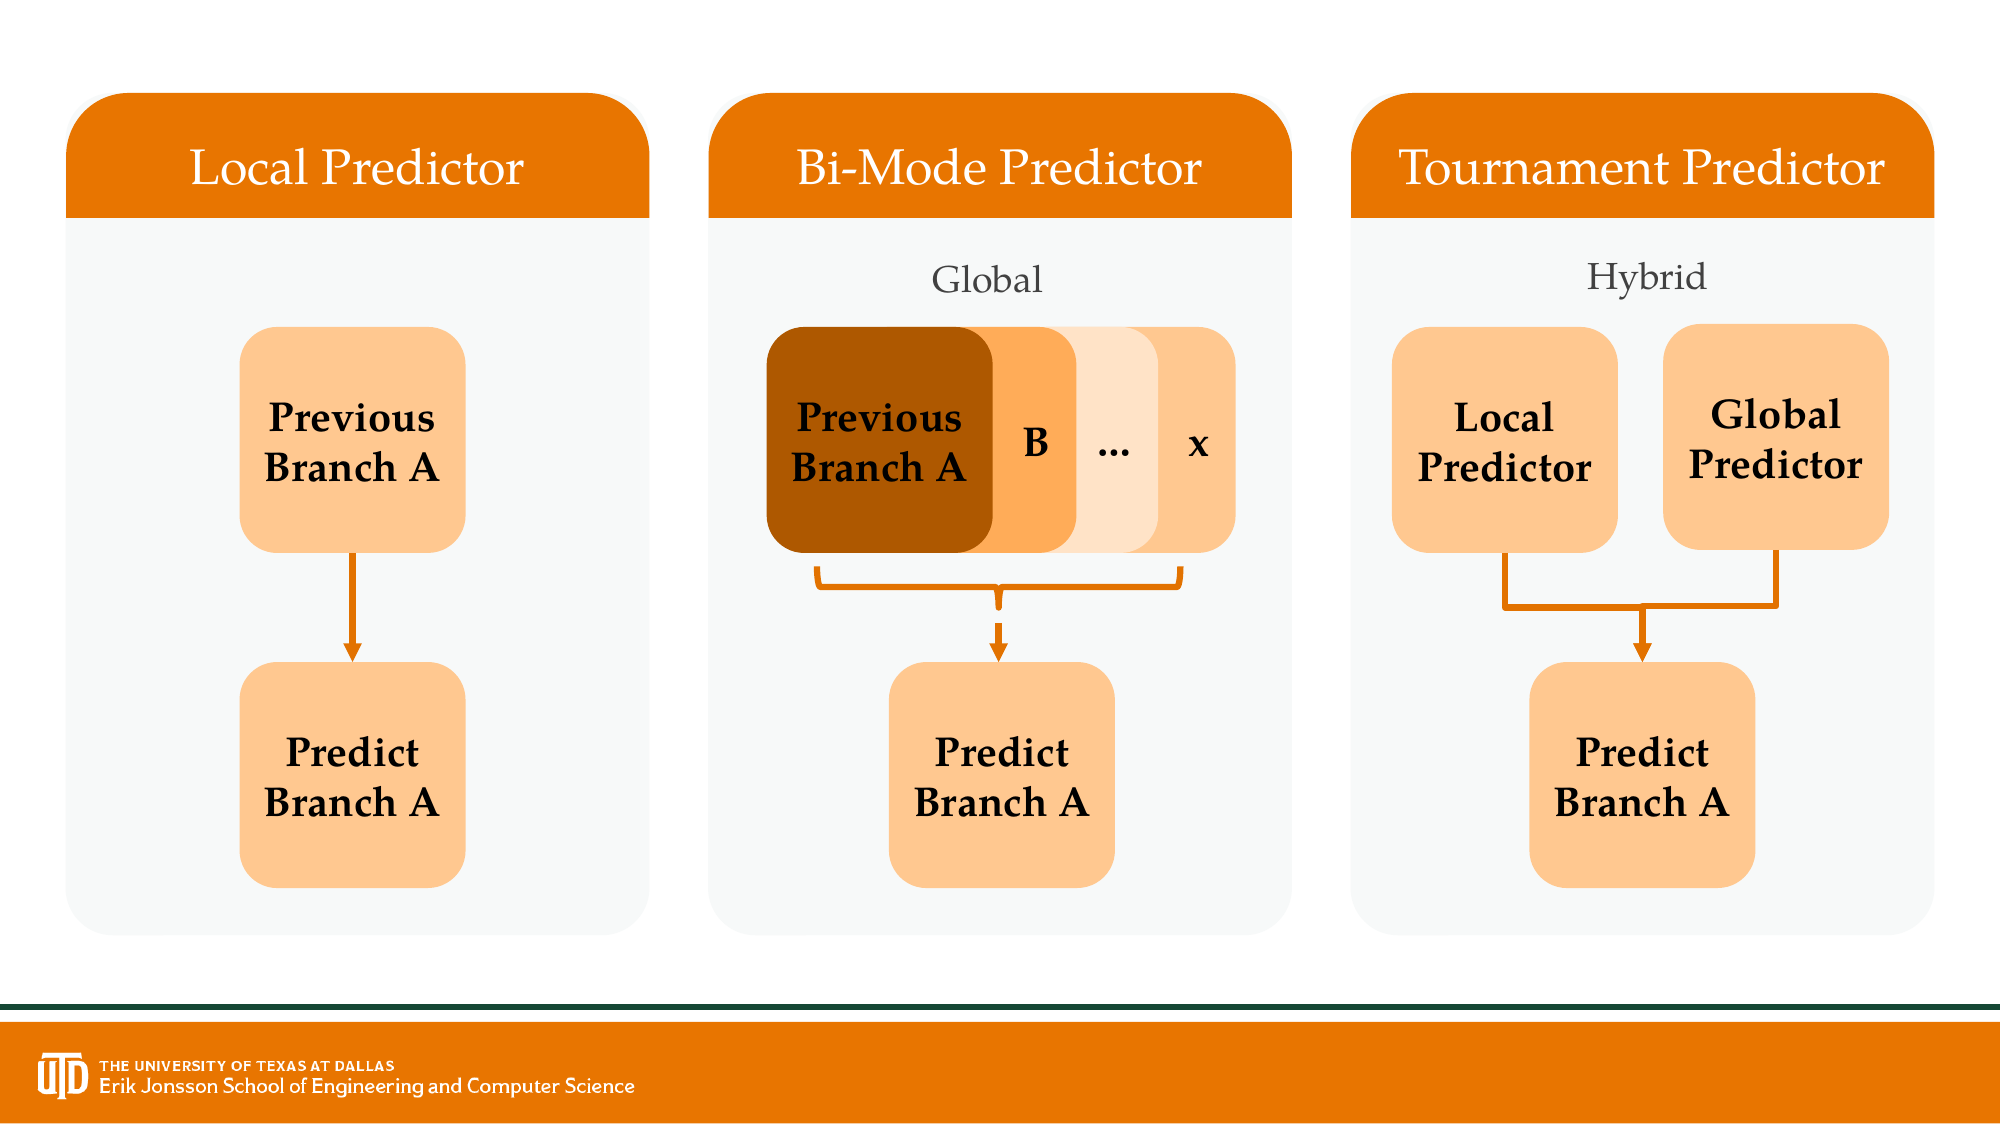

Local Predictor

Bi-Mode Predictor

Tournament Predictor
Hybrid
Global
Global
Predictor
Local
Predictor
Previous
Branch A
Previous
Branch A
B
…
x

Predict
Branch A
Predict
Branch A
Predict
Branch A